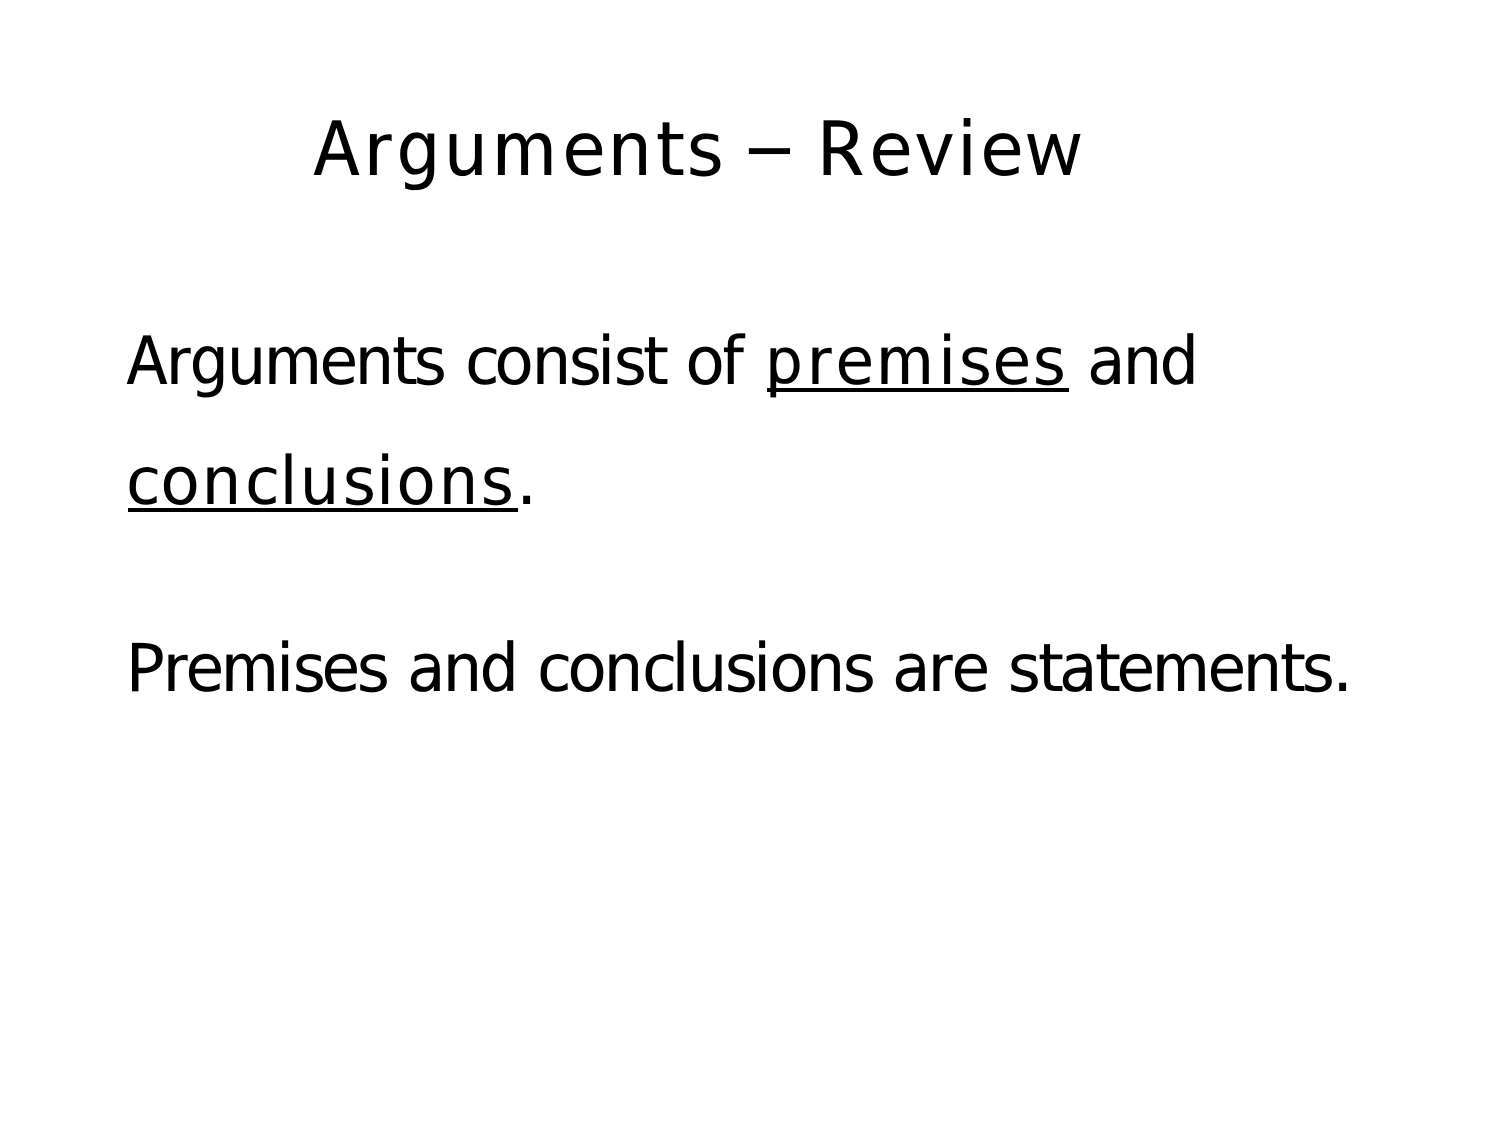

# Arguments – Review
Arguments consist of premises and conclusions.

Premises and conclusions are statements.